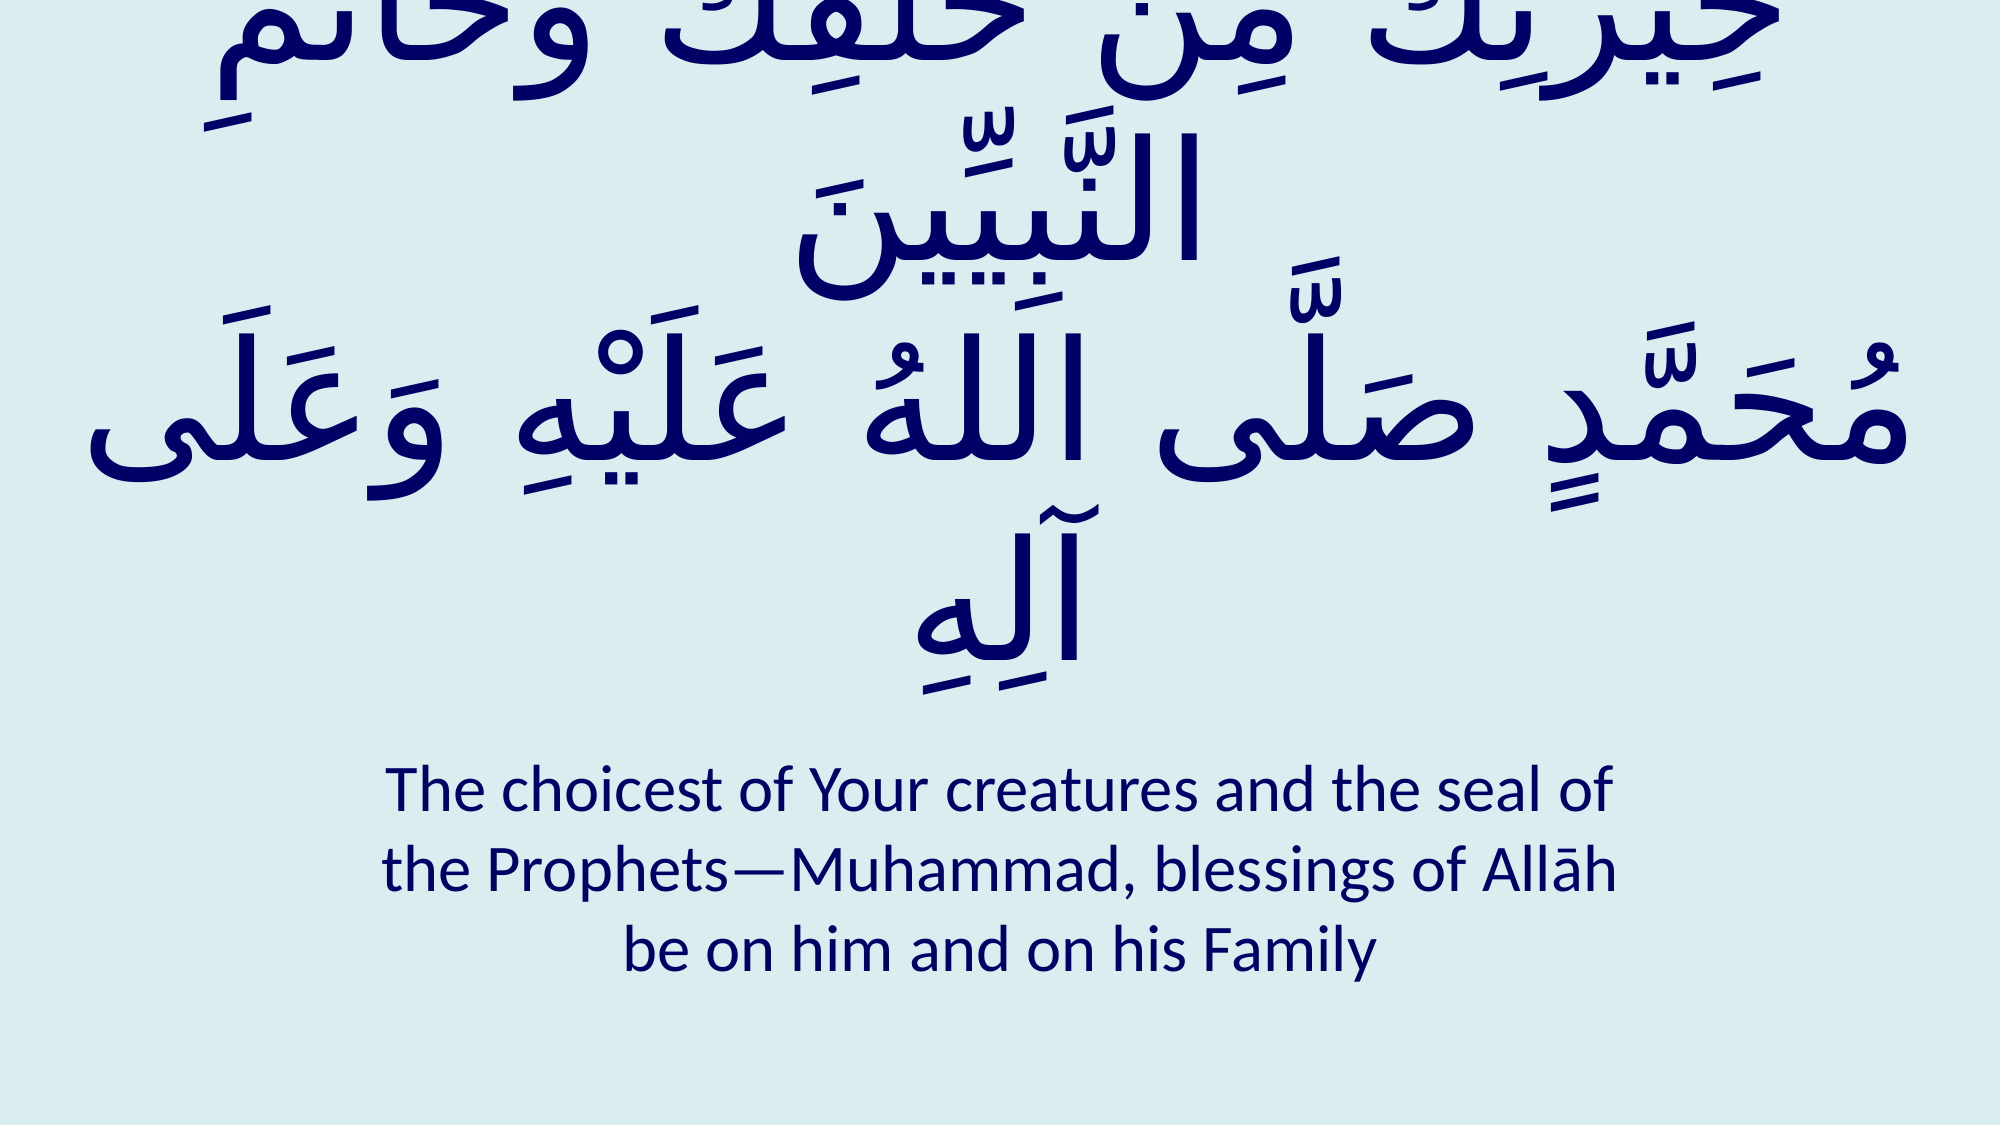

# خِيَرَتِكَ مِنْ خَلْقِكَ وَخَاتَمِ النَّبِيِّينَ مُحَمَّدٍ صَلَّى اللهُ عَلَيْهِ وَعَلَى آلِهِ
The choicest of Your creatures and the seal of the Prophets—Muhammad, blessings of Allāh be on him and on his Family